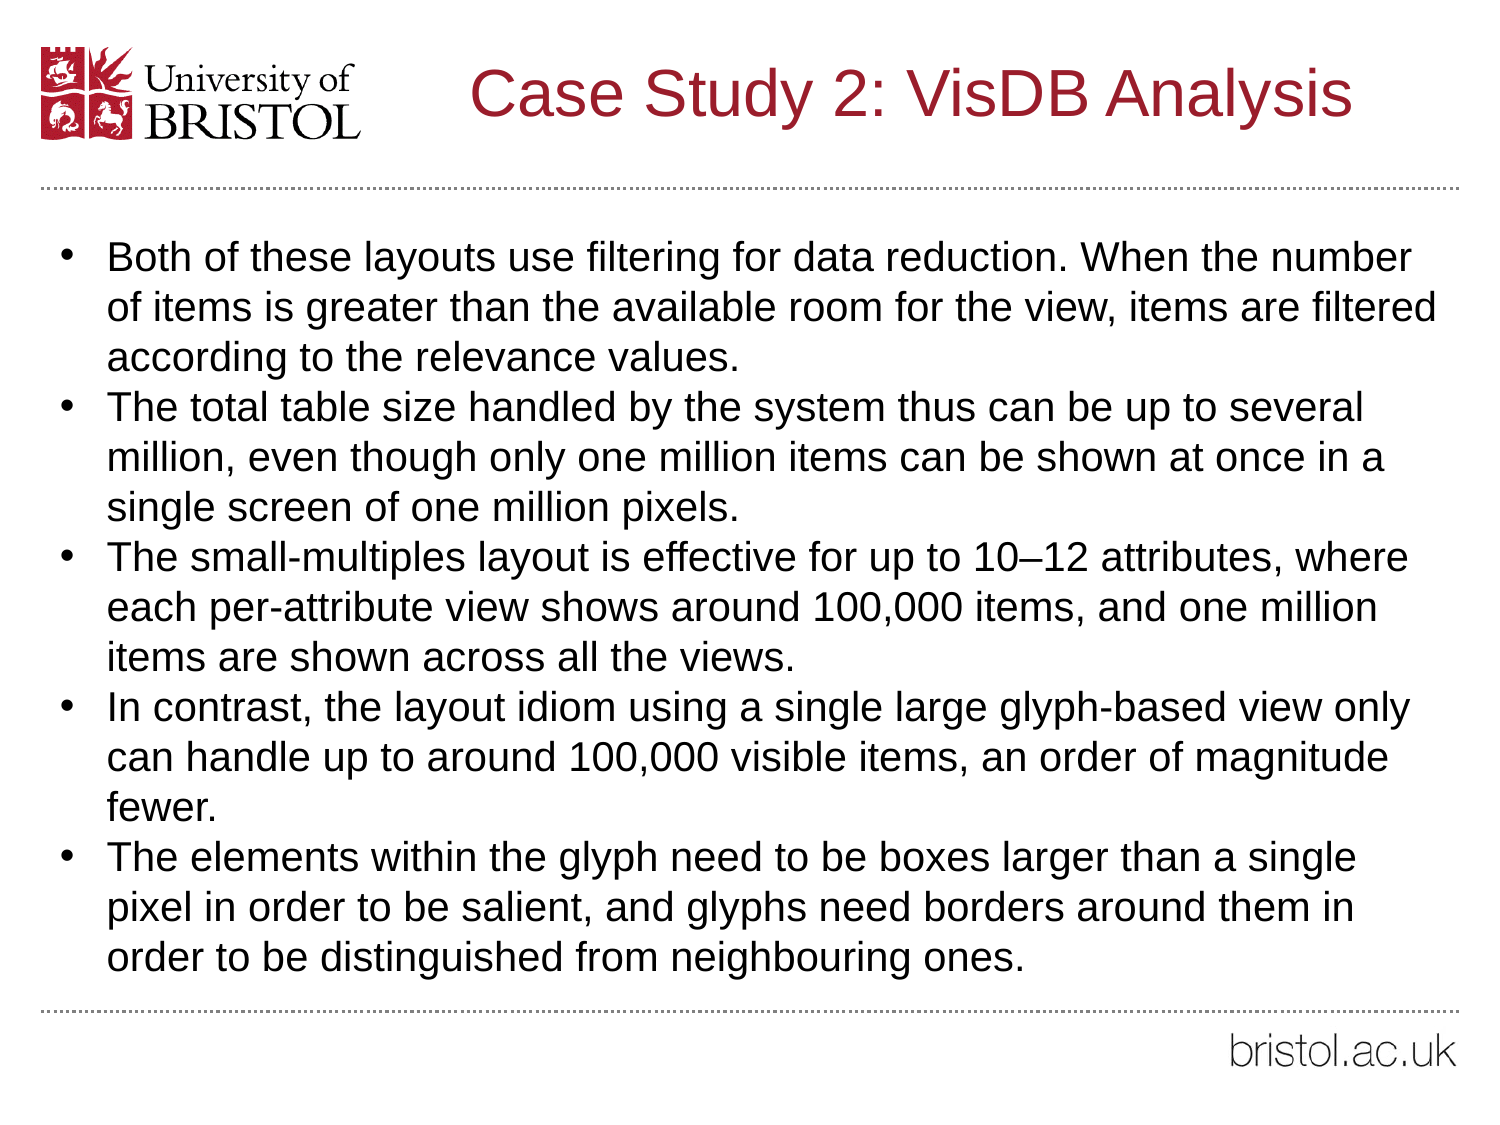

# Case Study 2: VisDB Analysis
Both of these layouts use filtering for data reduction. When the number of items is greater than the available room for the view, items are filtered according to the relevance values.
The total table size handled by the system thus can be up to several million, even though only one million items can be shown at once in a single screen of one million pixels.
The small-multiples layout is effective for up to 10–12 attributes, where each per-attribute view shows around 100,000 items, and one million items are shown across all the views.
In contrast, the layout idiom using a single large glyph-based view only can handle up to around 100,000 visible items, an order of magnitude fewer.
The elements within the glyph need to be boxes larger than a single pixel in order to be salient, and glyphs need borders around them in order to be distinguished from neighbouring ones.